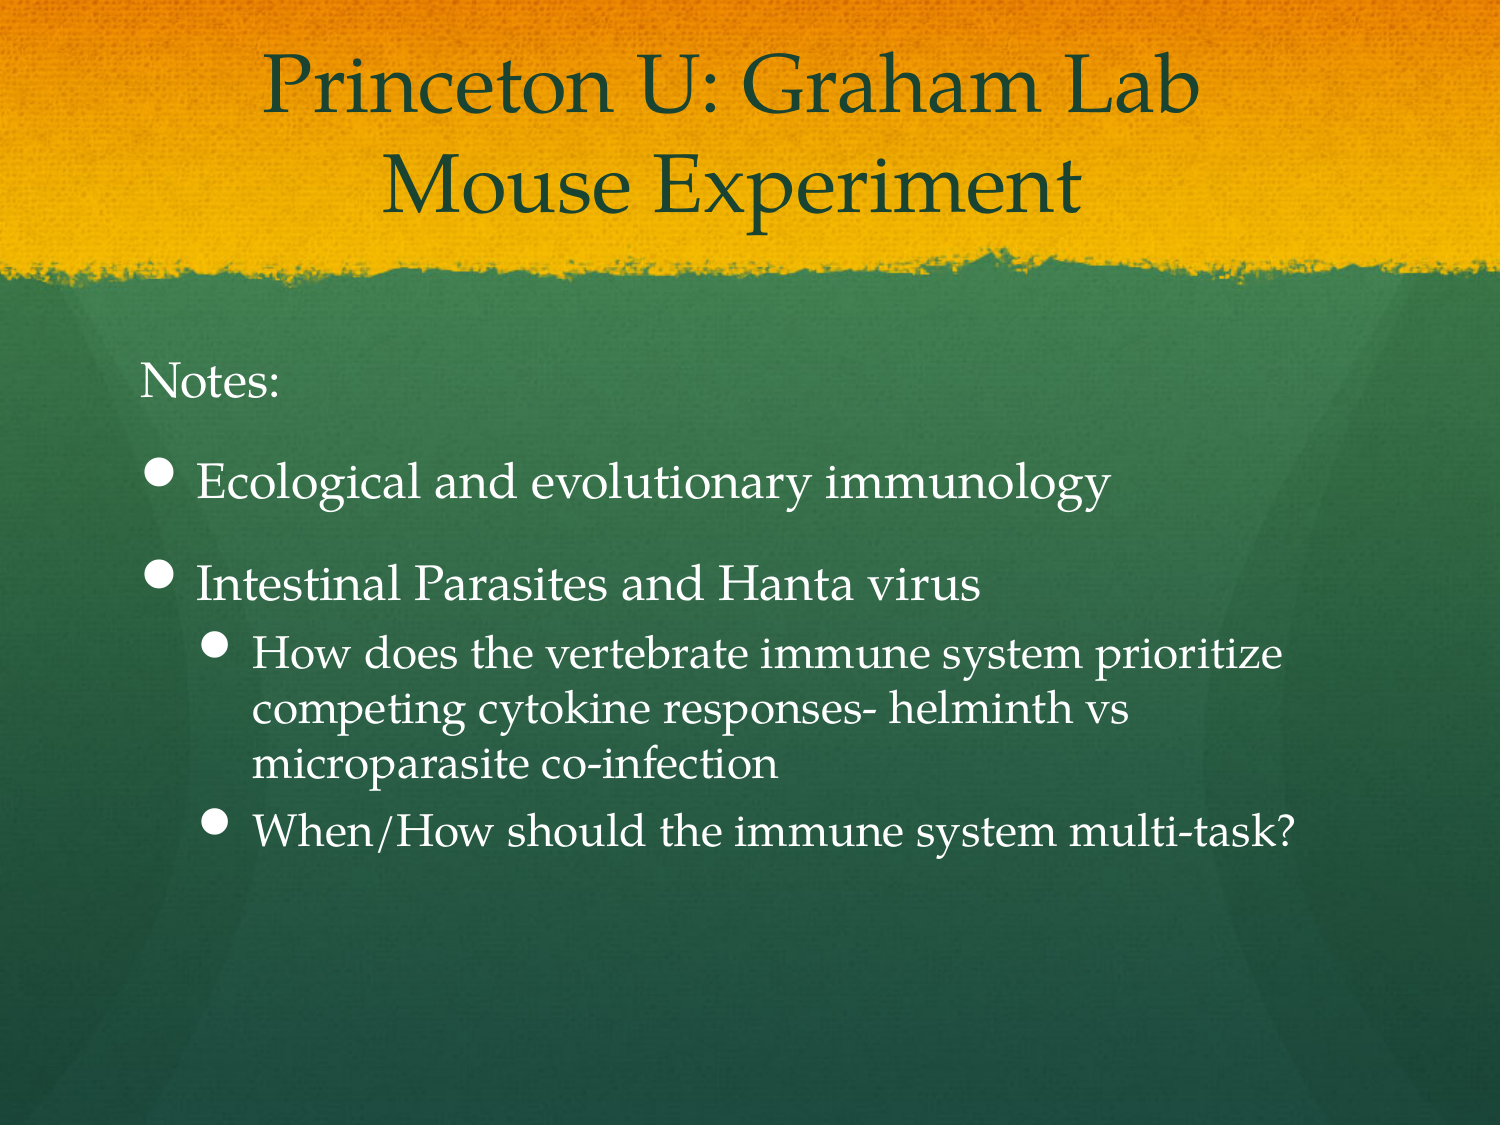

# Princeton U: Graham Lab Mouse Experiment
Notes:
Ecological and evolutionary immunology
Intestinal Parasites and Hanta virus
How does the vertebrate immune system prioritize competing cytokine responses- helminth vs microparasite co-infection
When/How should the immune system multi-task?